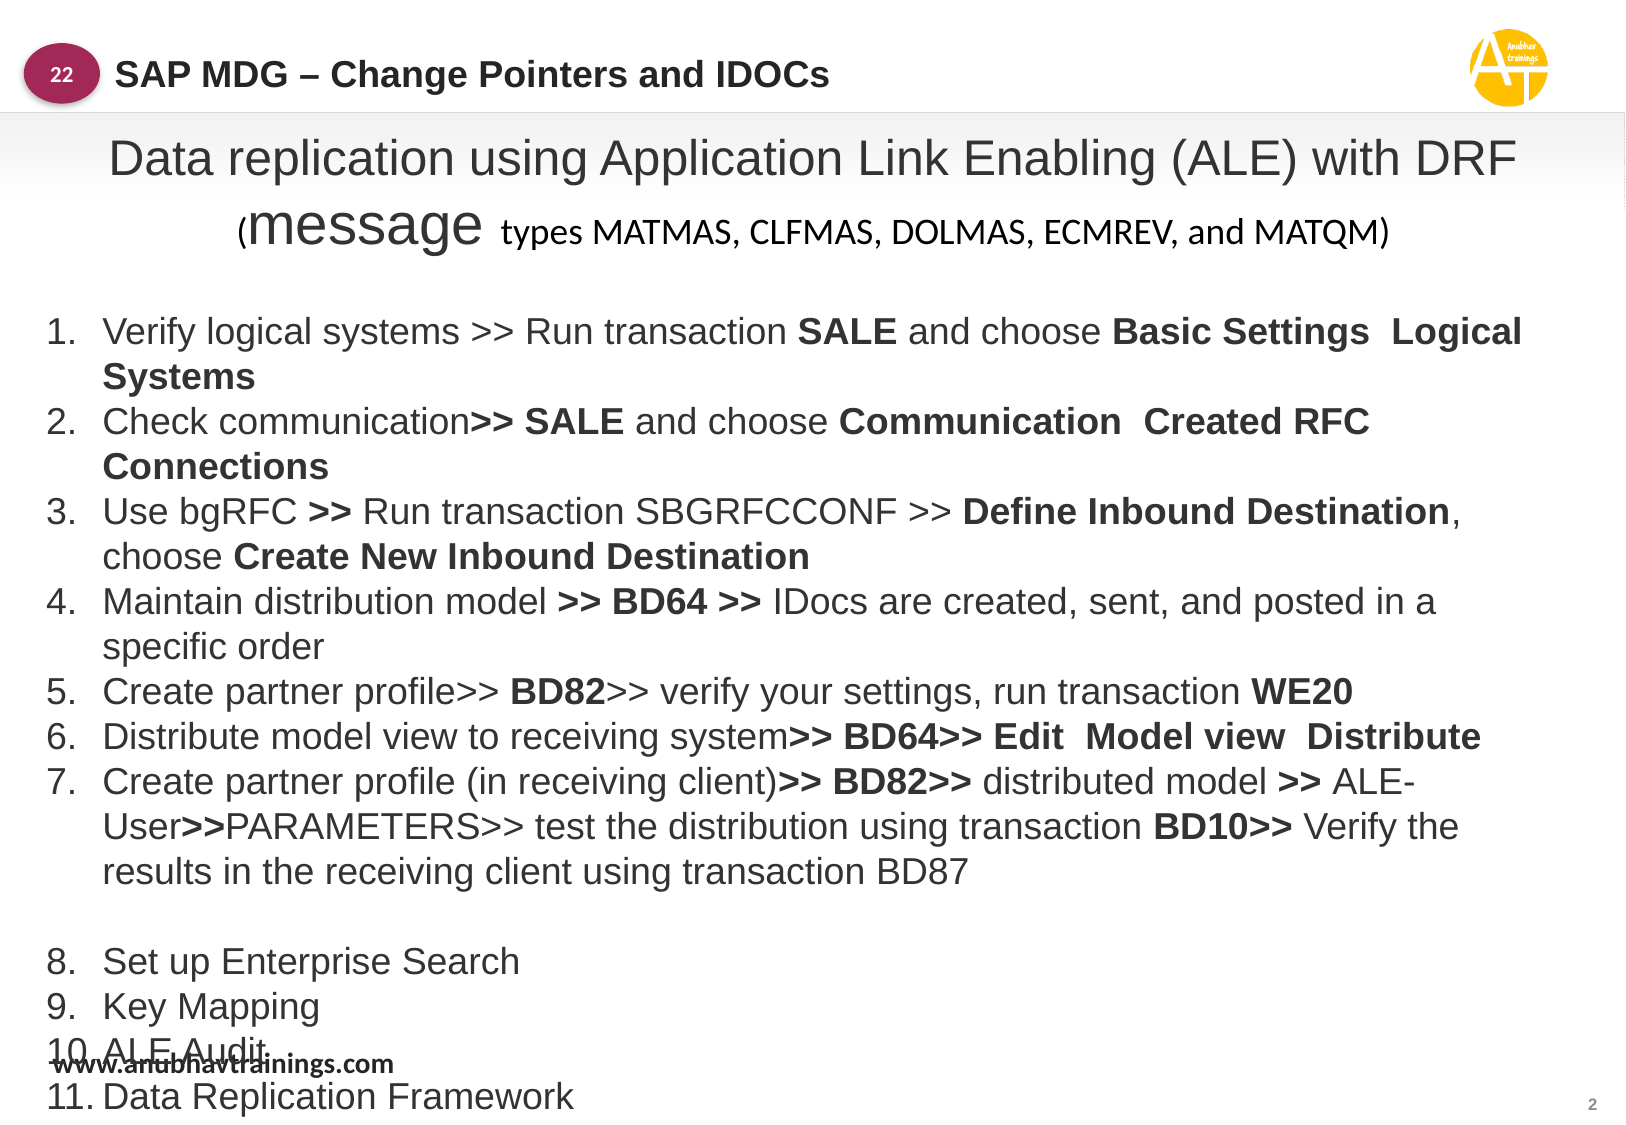

SAP MDG – Change Pointers and IDOCs
22
Data replication using Application Link Enabling (ALE) with DRF
(message types MATMAS, CLFMAS, DOLMAS, ECMREV, and MATQM)
Verify logical systems >> Run transaction SALE and choose Basic Settings  Logical Systems
Check communication>> SALE and choose Communication  Created RFC Connections
Use bgRFC >> Run transaction SBGRFCCONF >> Define Inbound Destination, choose Create New Inbound Destination
Maintain distribution model >> BD64 >> IDocs are created, sent, and posted in a specific order
Create partner profile>> BD82>> verify your settings, run transaction WE20
Distribute model view to receiving system>> BD64>> Edit  Model view  Distribute
Create partner profile (in receiving client)>> BD82>> distributed model >> ALE-User>>PARAMETERS>> test the distribution using transaction BD10>> Verify the results in the receiving client using transaction BD87

Set up Enterprise Search
Key Mapping
ALE Audit
Data Replication Framework